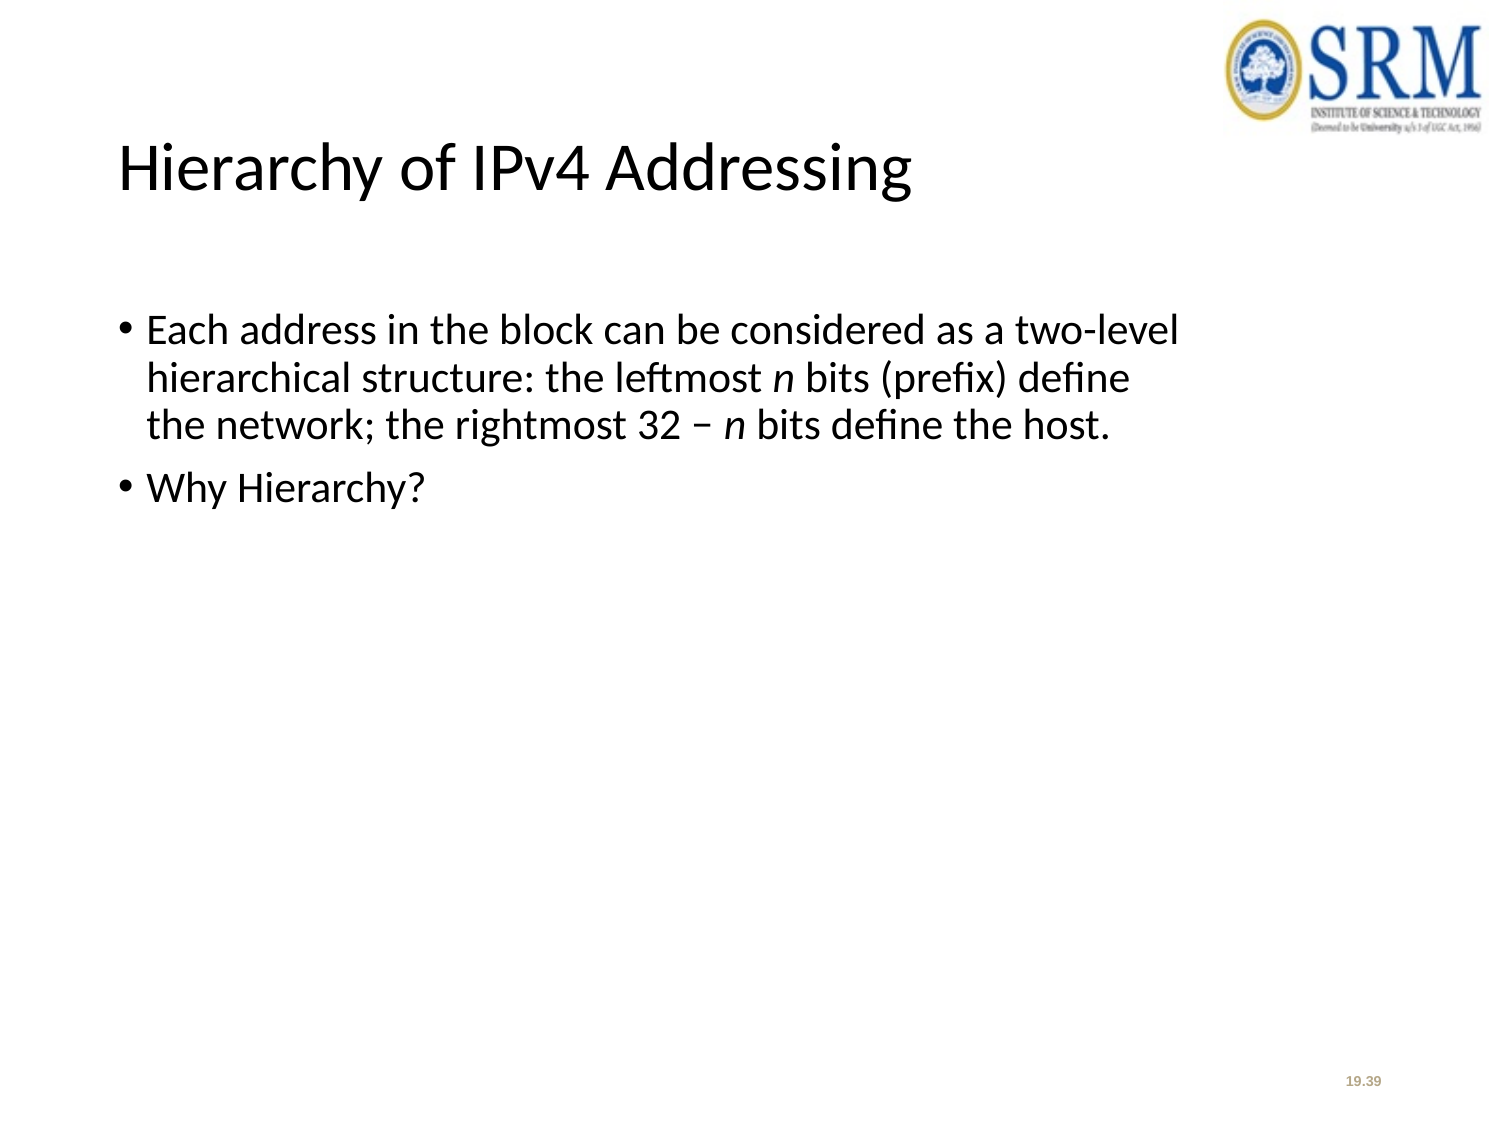

# Hierarchy of IPv4 Addressing
Each address in the block can be considered as a two-level hierarchical structure: the leftmost n bits (prefix) define
the network; the rightmost 32 − n bits define the host.
Why Hierarchy?

19.39